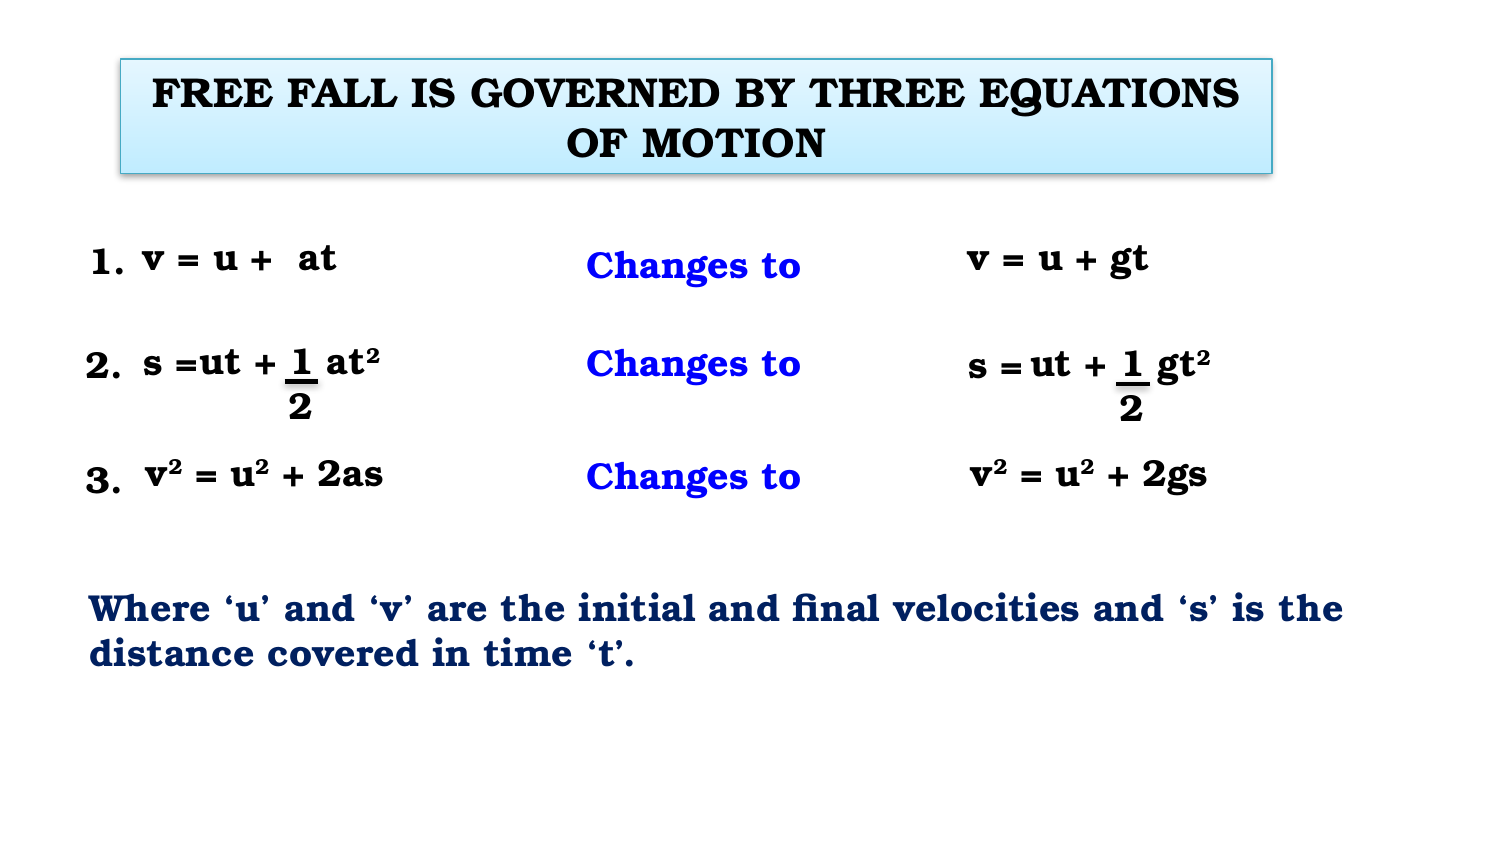

Free fall is governed by three equations of motion
v = u +  at
v = u + gt
1.
Changes to
ut + 1 at2
       2
s =
ut + 1 gt2
       2
Changes to
2.
s =
v2 = u2 + 2as
v2 = u2 + 2gs
Changes to
3.
Where ‘u’ and ‘v’ are the initial and final velocities and ‘s’ is the distance covered in time ‘t’.